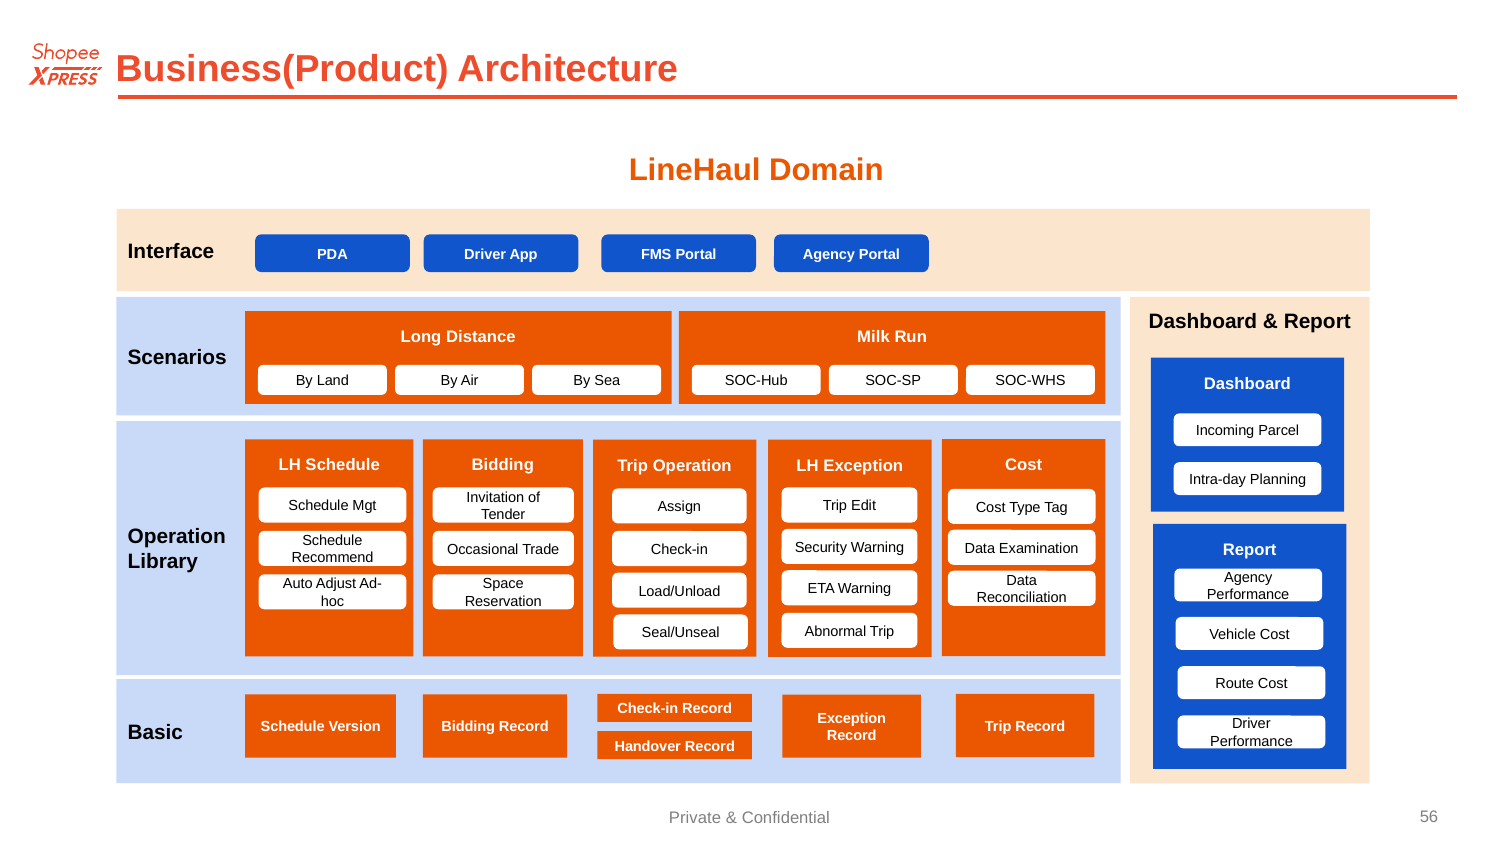

Business(Product) Architecture
LineHaul Domain
Interface
PDA
Driver App
FMS Portal
Agency Portal
Dashboard & Report
Scenarios
Long Distance
Milk Run
Dashboard
By Sea
By Air
SOC-SP
SOC-WHS
By Land
SOC-Hub
Incoming Parcel
Operation
Library
Cost
LH Schedule
Bidding
Trip Operation
LH Exception
Intra-day Planning
Invitation of Tender
Schedule Mgt
Trip Edit
Assign
Cost Type Tag
Report
Security Warning
Data Examination
Occasional Trade
Schedule Recommend
Check-in
Agency Performance
ETA Warning
Data Reconciliation
Load/Unload
Space Reservation
Auto Adjust Ad-hoc
Abnormal Trip
Seal/Unseal
Vehicle Cost
Route Cost
Basic
Check-in Record
Trip Record
Schedule Version
Bidding Record
Exception Record
Driver Performance
Handover Record